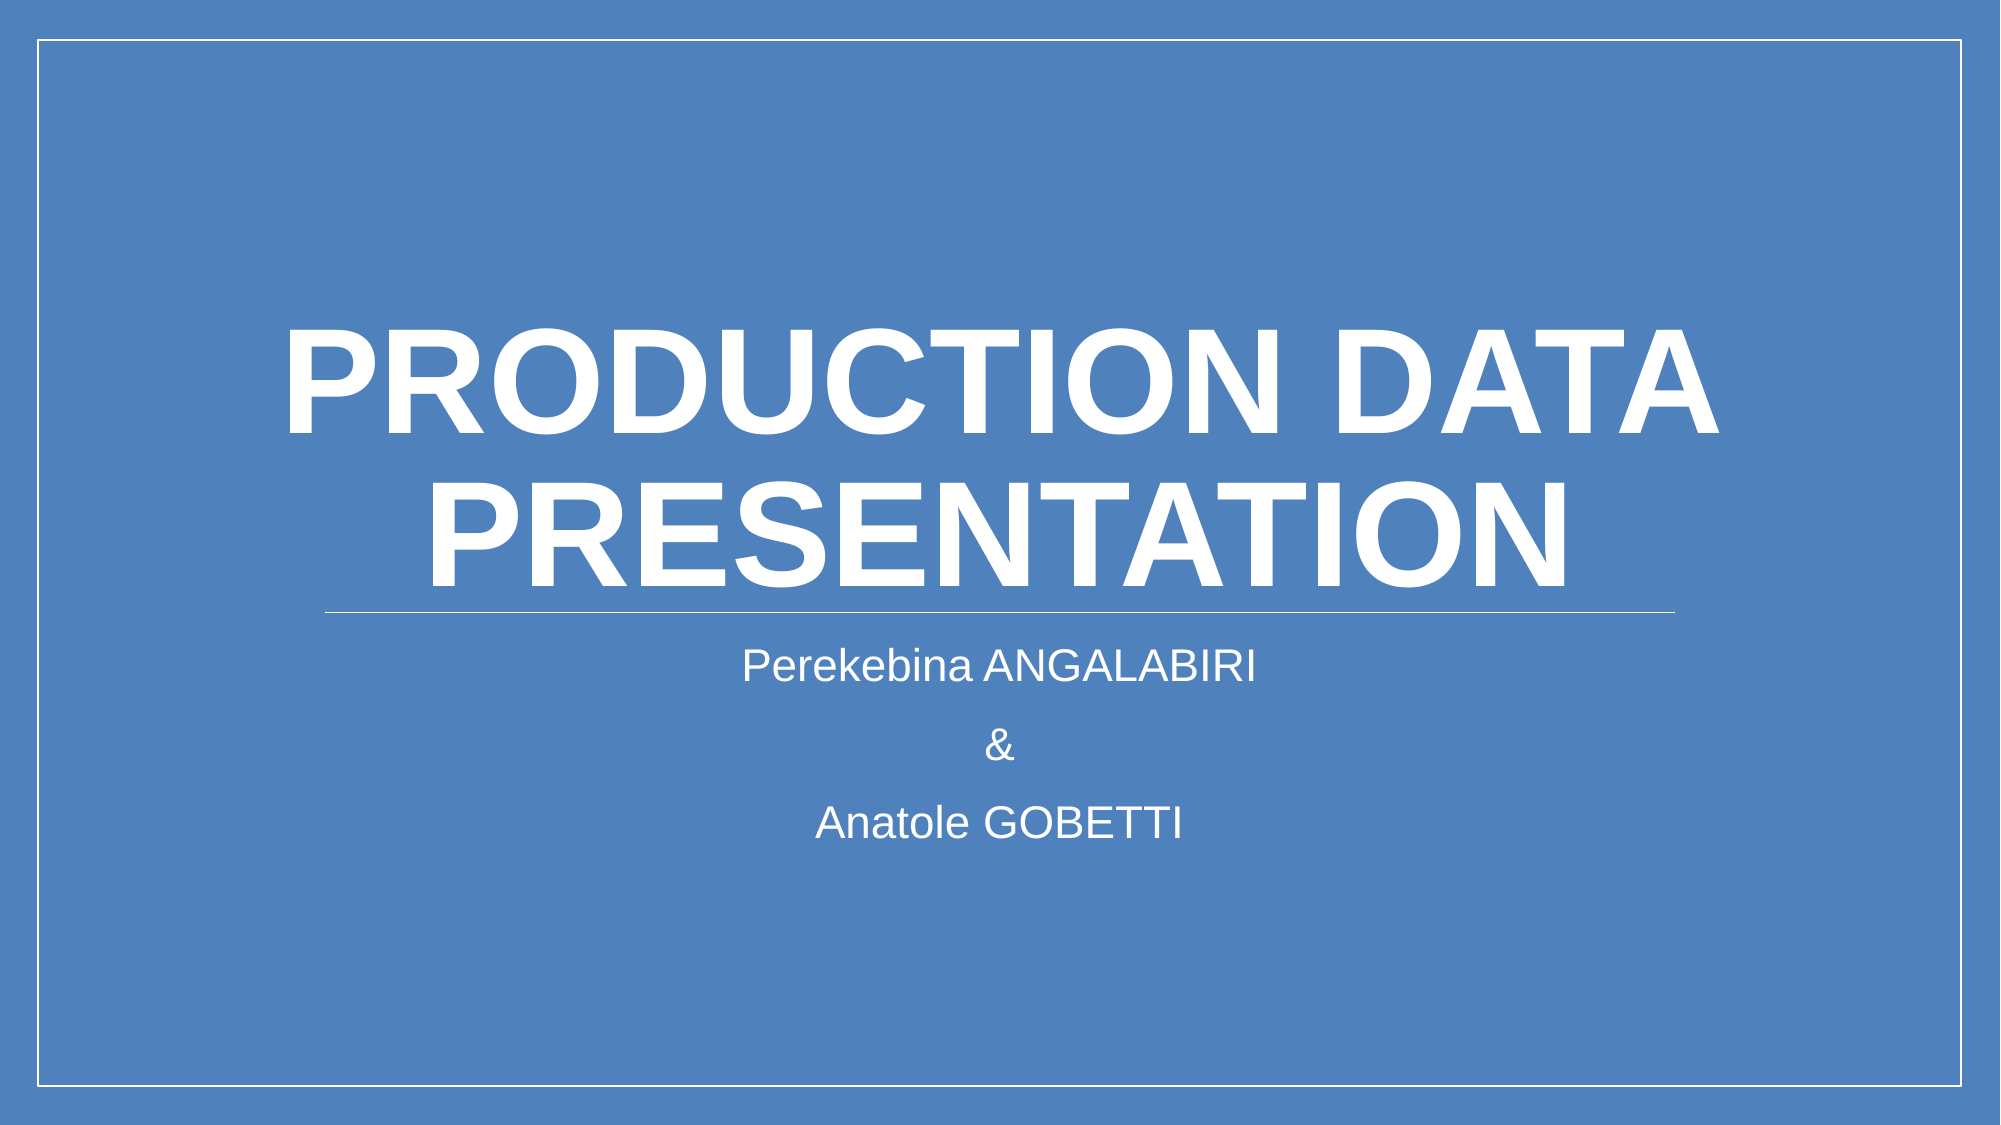

# Production data presentation
Perekebina ANGALABIRI
&
Anatole GOBETTI